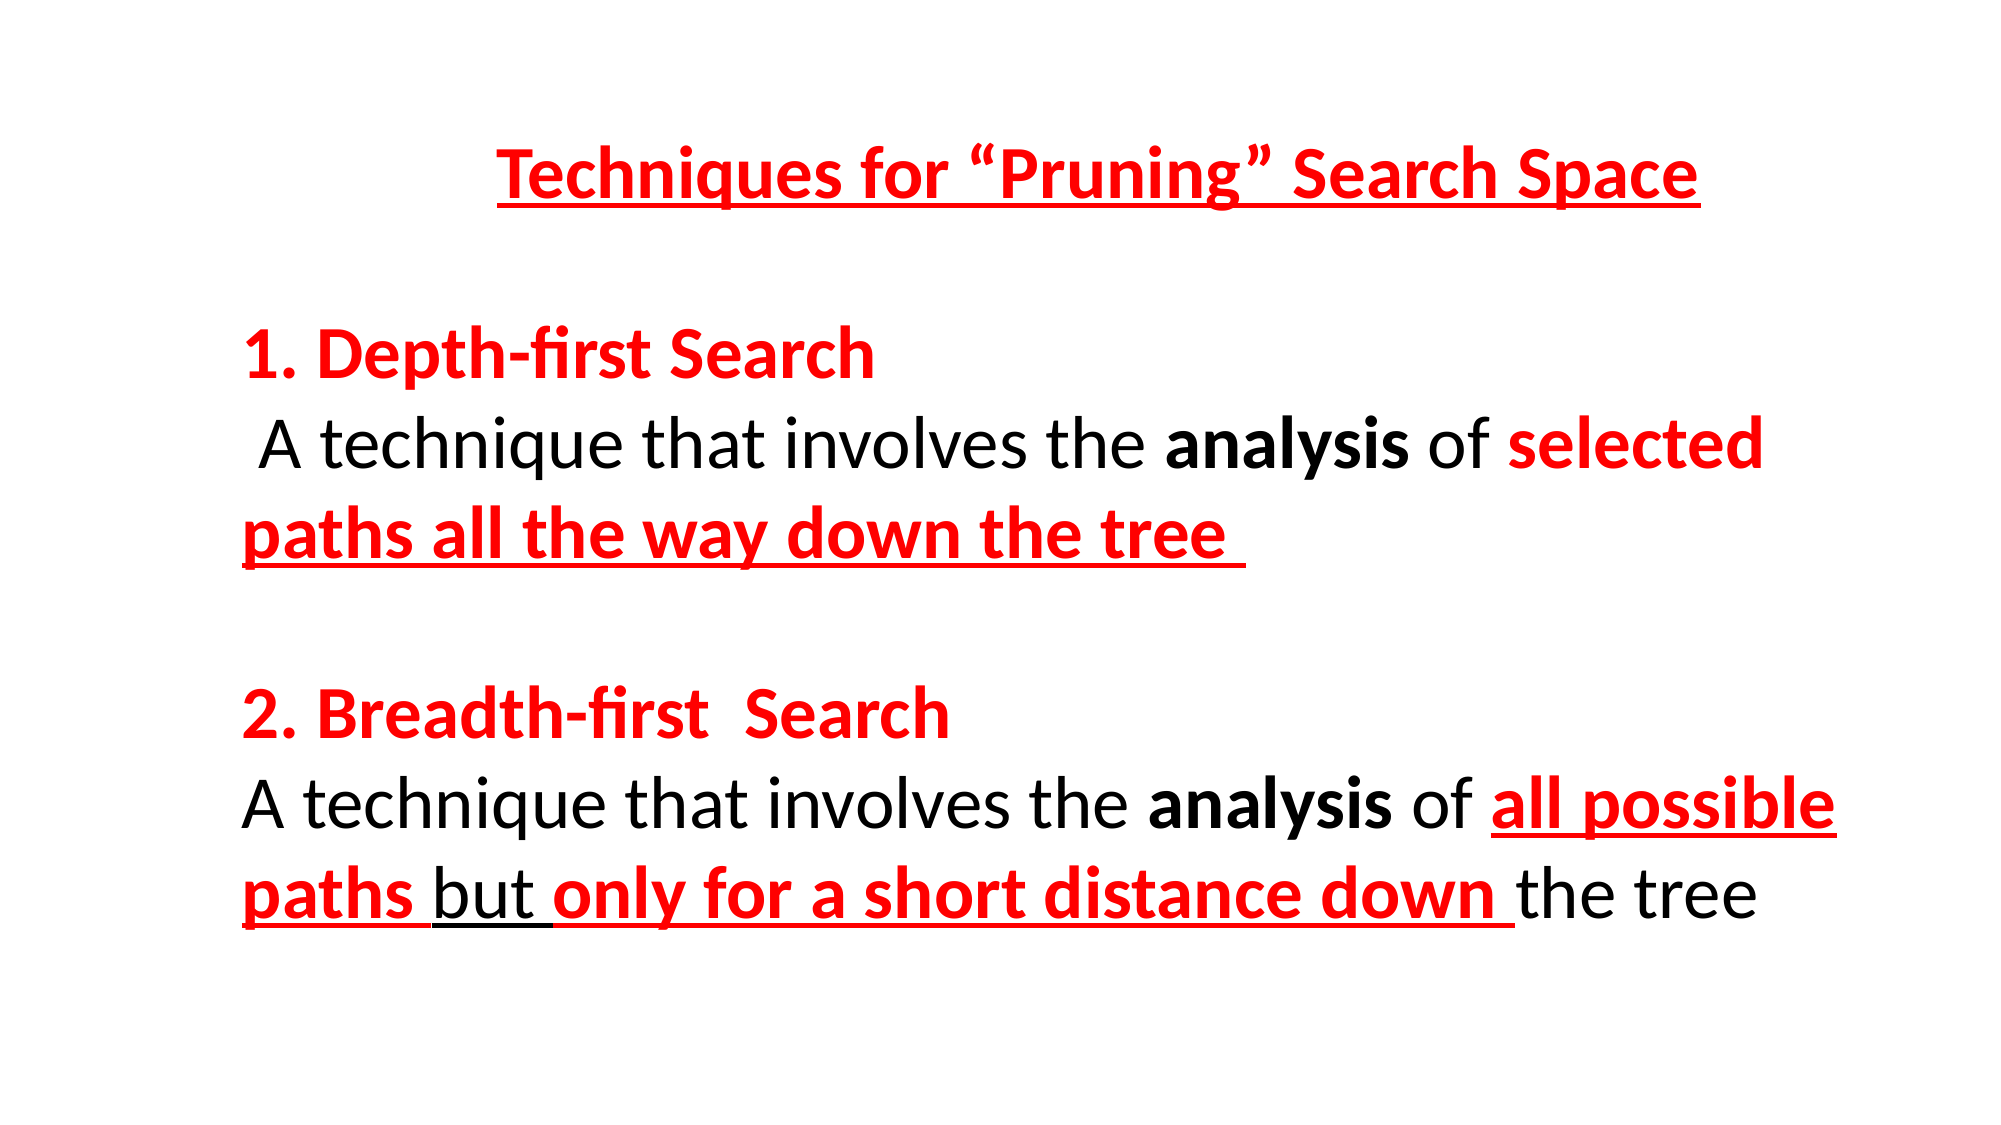

Techniques for “Pruning” Search Space

1. Depth-first Search
 A technique that involves the analysis of selected paths all the way down the tree

2. Breadth-first  Search
A technique that involves the analysis of all possible paths but only for a short distance down the tree